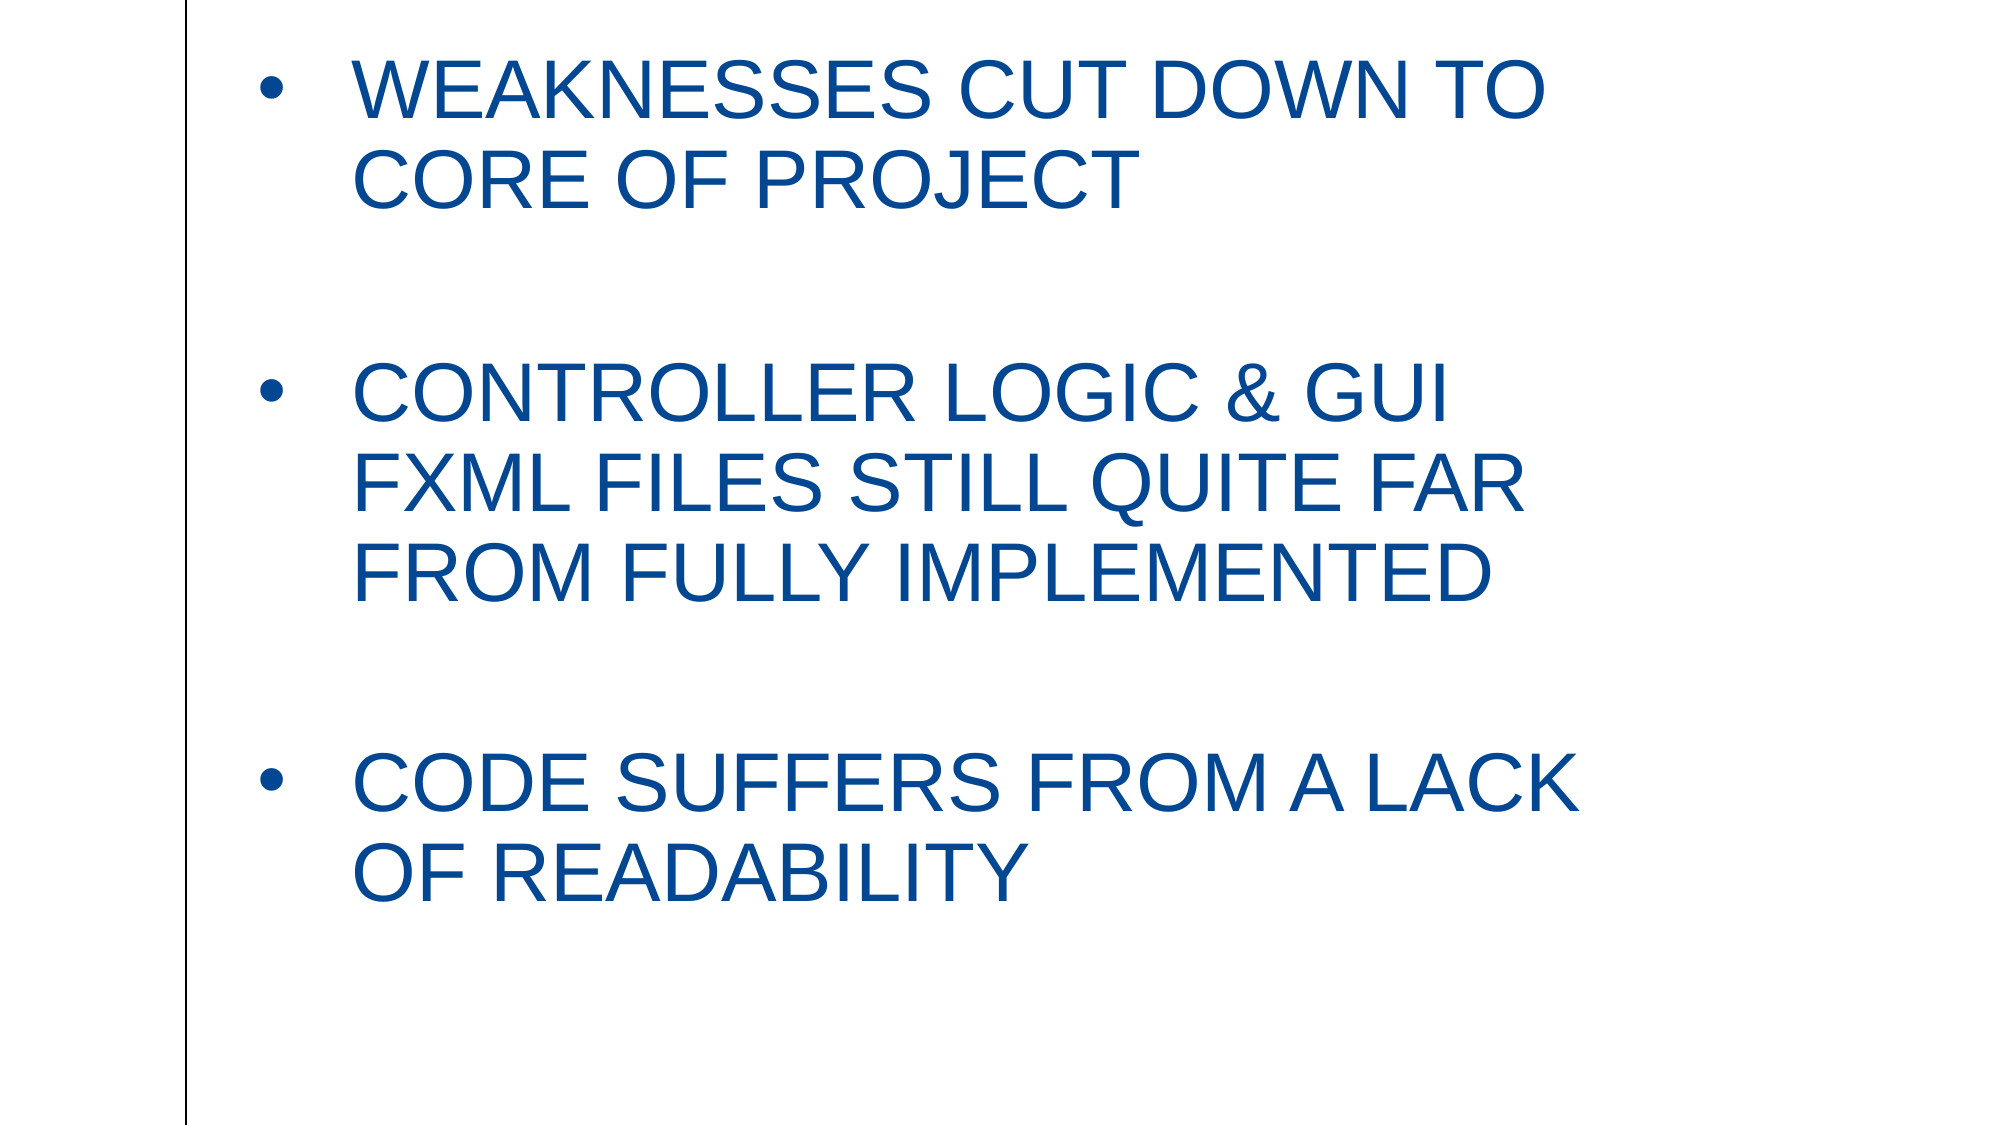

# Weaknesses cut down to core of project
Controller logic & GUI FXML files still quite far from fully implemented
Code suffers from a lack of readability